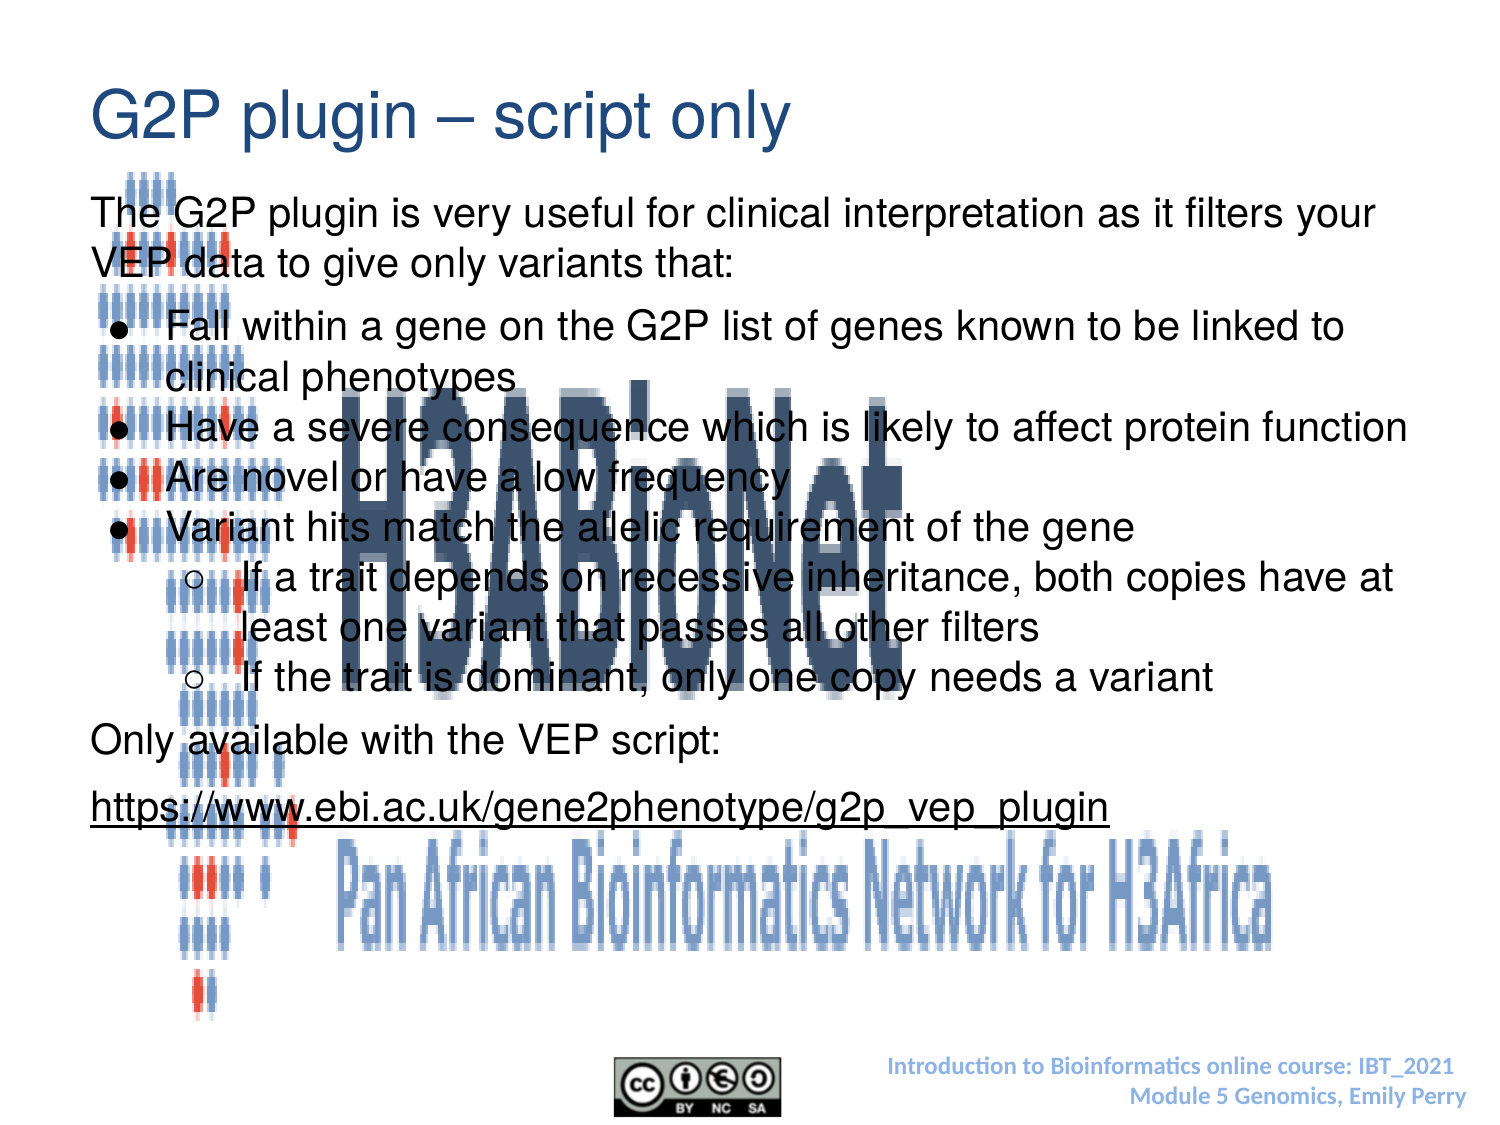

# G2P plugin – script only
The G2P plugin is very useful for clinical interpretation as it filters your VEP data to give only variants that:
Fall within a gene on the G2P list of genes known to be linked to clinical phenotypes
Have a severe consequence which is likely to affect protein function
Are novel or have a low frequency
Variant hits match the allelic requirement of the gene
If a trait depends on recessive inheritance, both copies have at least one variant that passes all other filters
If the trait is dominant, only one copy needs a variant
Only available with the VEP script:
https://www.ebi.ac.uk/gene2phenotype/g2p_vep_plugin